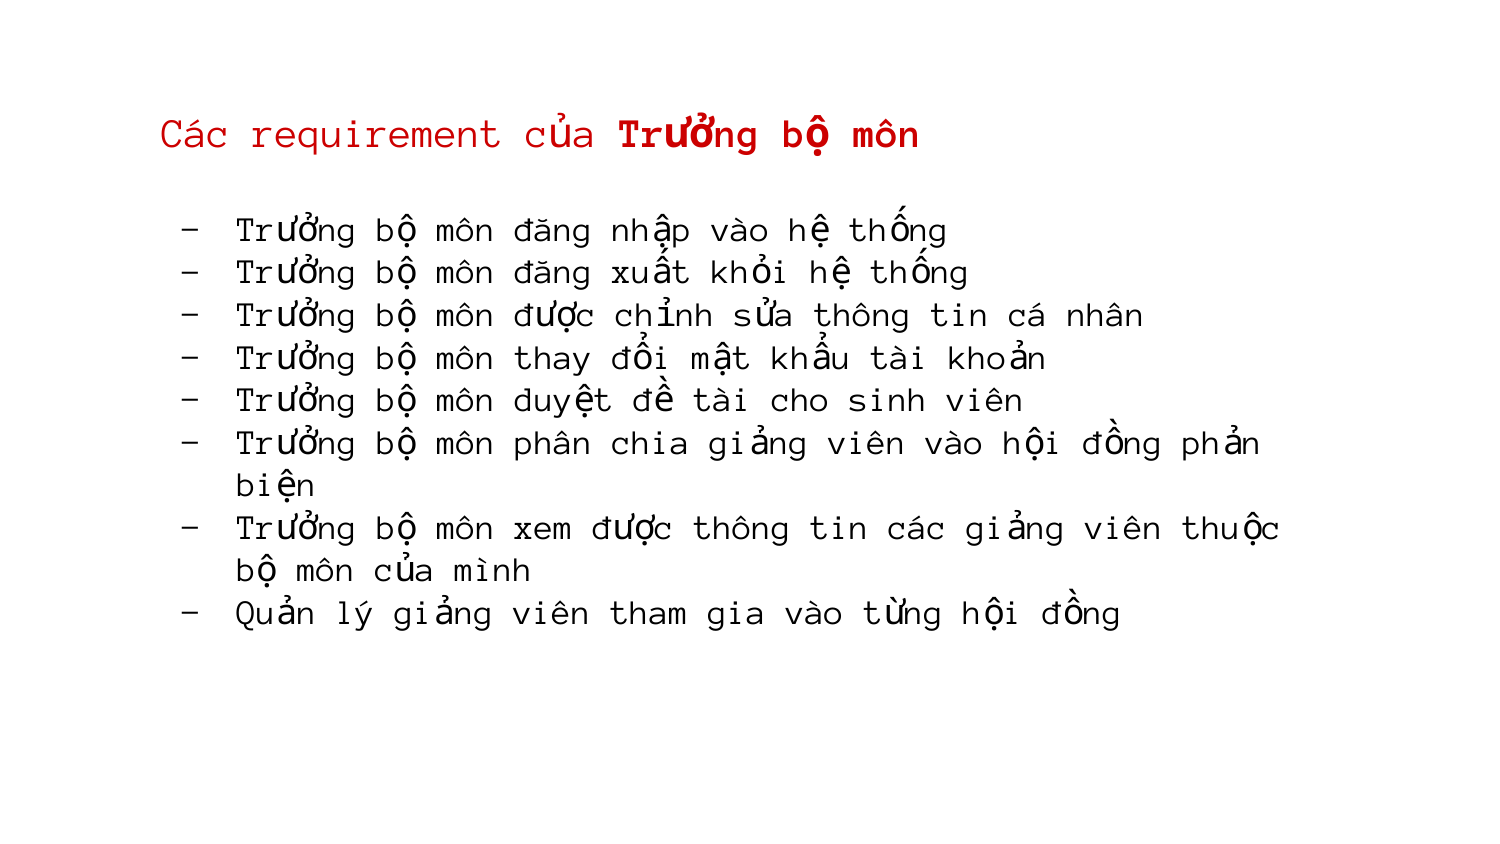

Các requirement của Trưởng bộ môn

Trưởng bộ môn đăng nhập vào hệ thống
Trưởng bộ môn đăng xuất khỏi hệ thống
Trưởng bộ môn được chỉnh sửa thông tin cá nhân
Trưởng bộ môn thay đổi mật khẩu tài khoản
Trưởng bộ môn duyệt đề tài cho sinh viên
Trưởng bộ môn phân chia giảng viên vào hội đồng phản biện
Trưởng bộ môn xem được thông tin các giảng viên thuộc bộ môn của mình
Quản lý giảng viên tham gia vào từng hội đồng